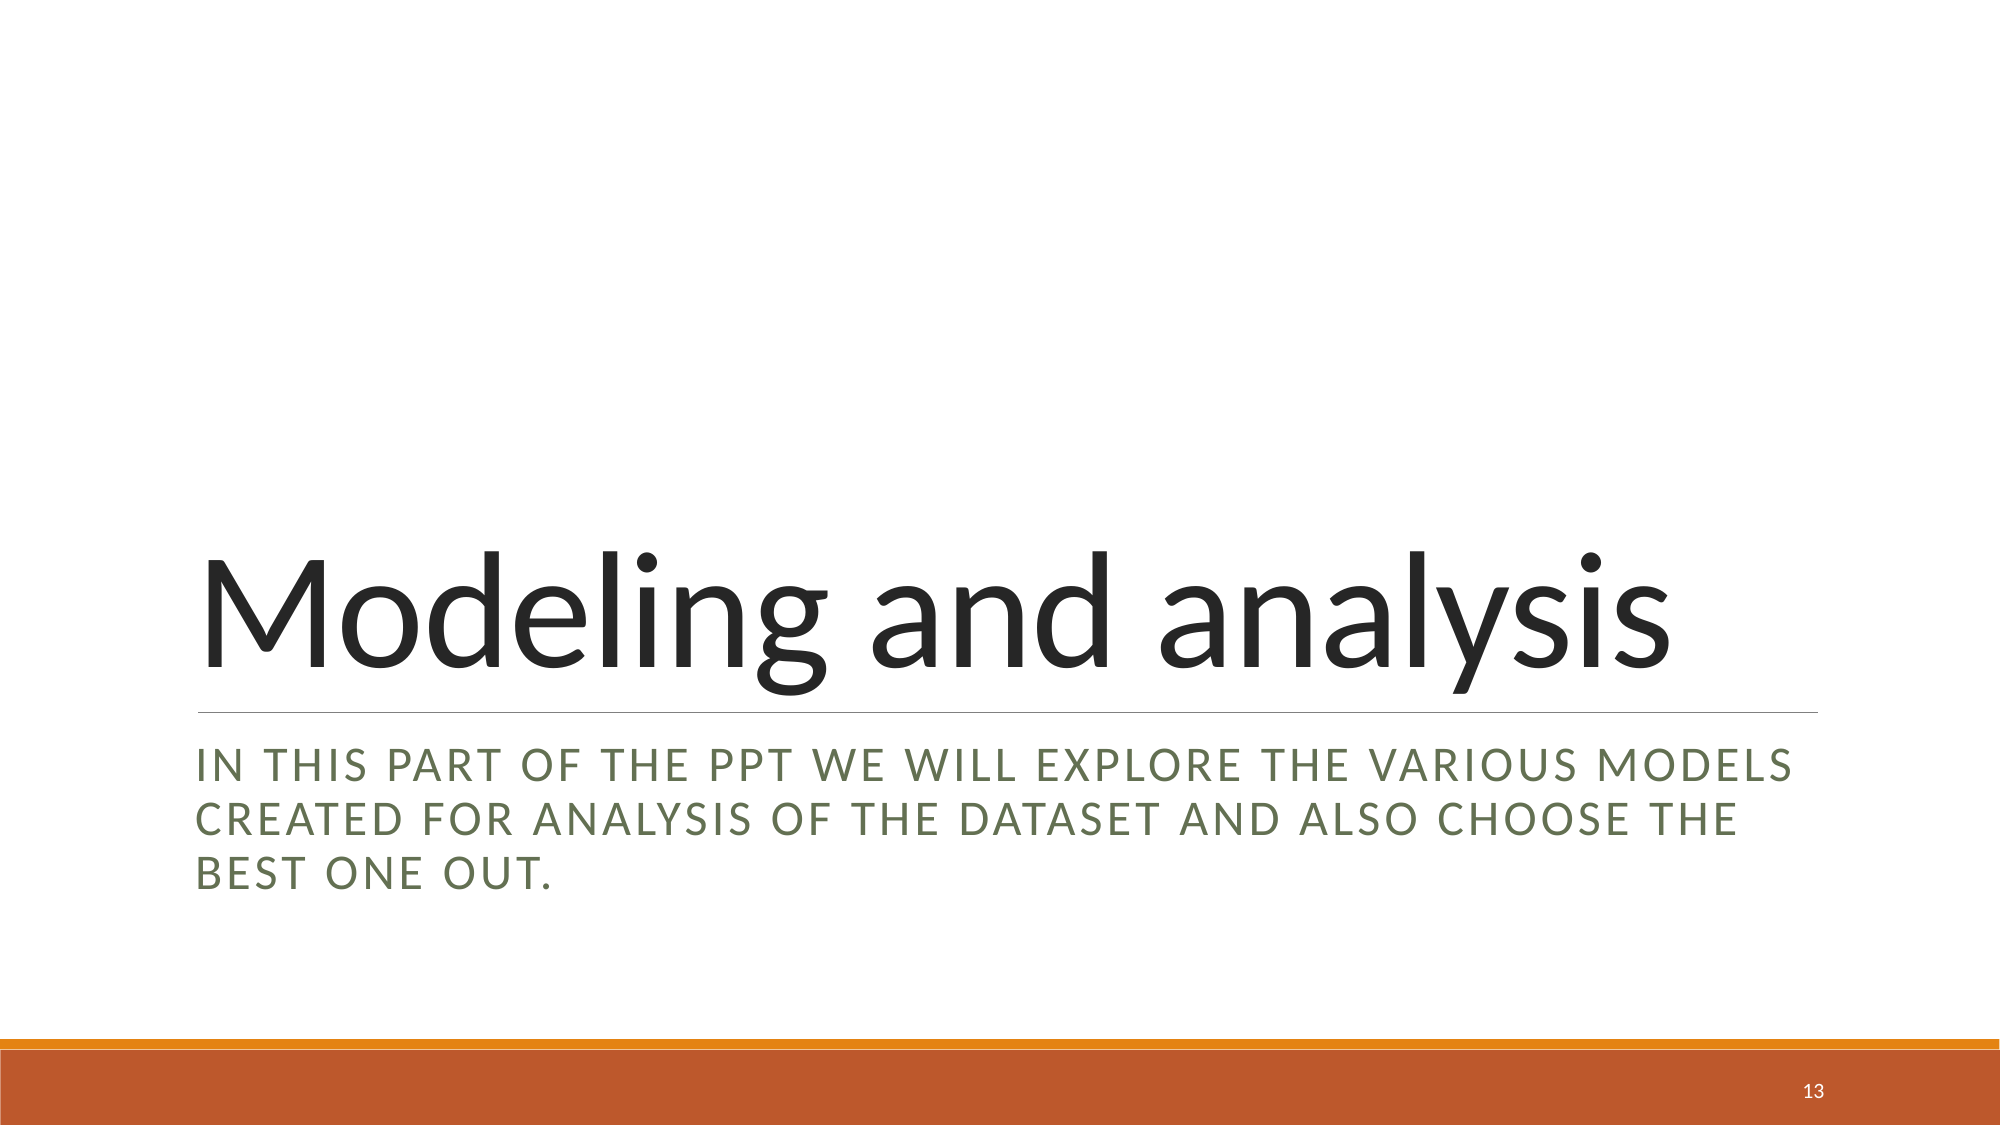

# Modeling and analysis
In this part of the ppt we will explore the various models created for analysis of the dataset and also choose the best one out.
13